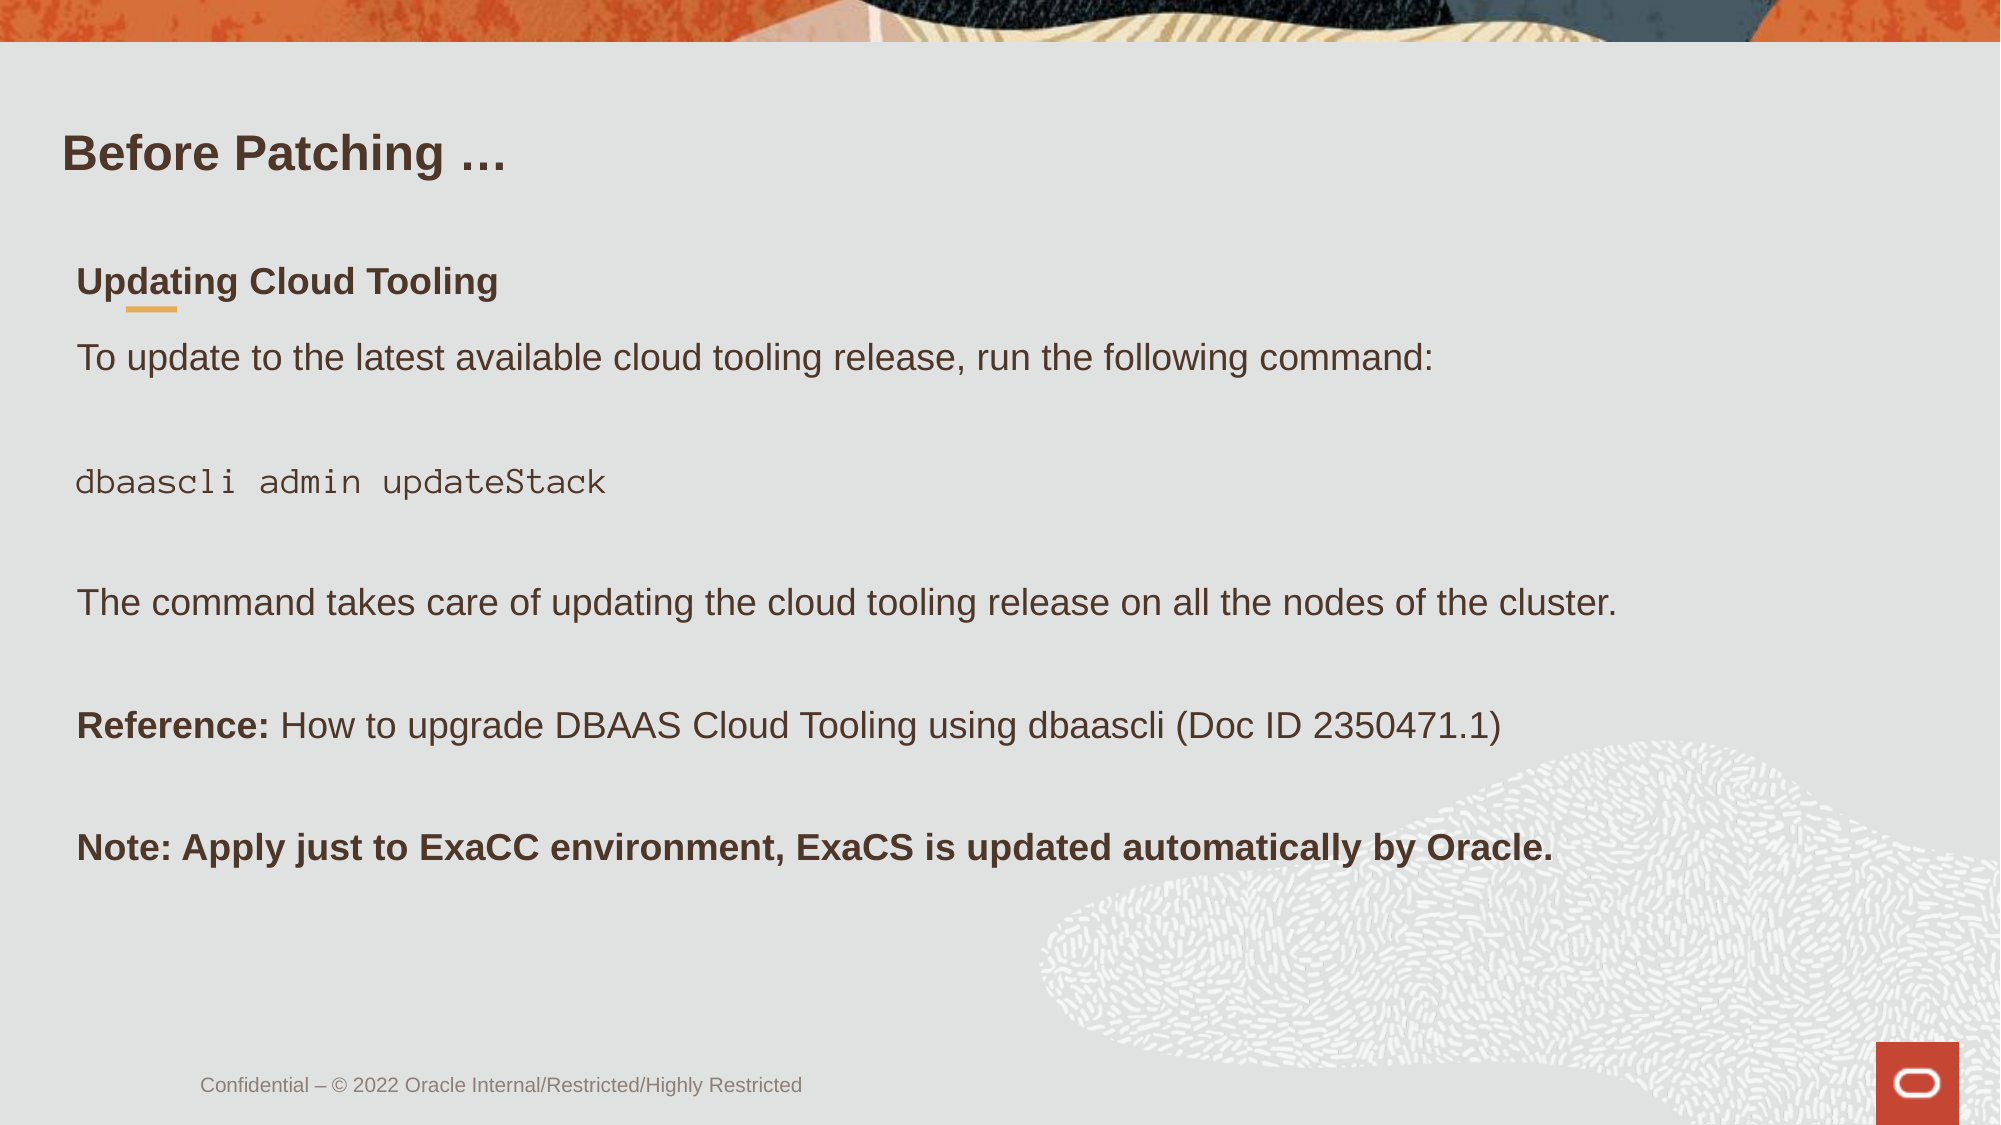

# Before Patching …
Updating Cloud Tooling

To update to the latest available cloud tooling release, run the following command:

dbaascli admin updateStack

The command takes care of updating the cloud tooling release on all the nodes of the cluster.

Reference: How to upgrade DBAAS Cloud Tooling using dbaascli (Doc ID 2350471.1)

Note: Apply just to ExaCC environment, ExaCS is updated automatically by Oracle.

Confidential – © 2022 Oracle Internal/Restricted/Highly Restricted